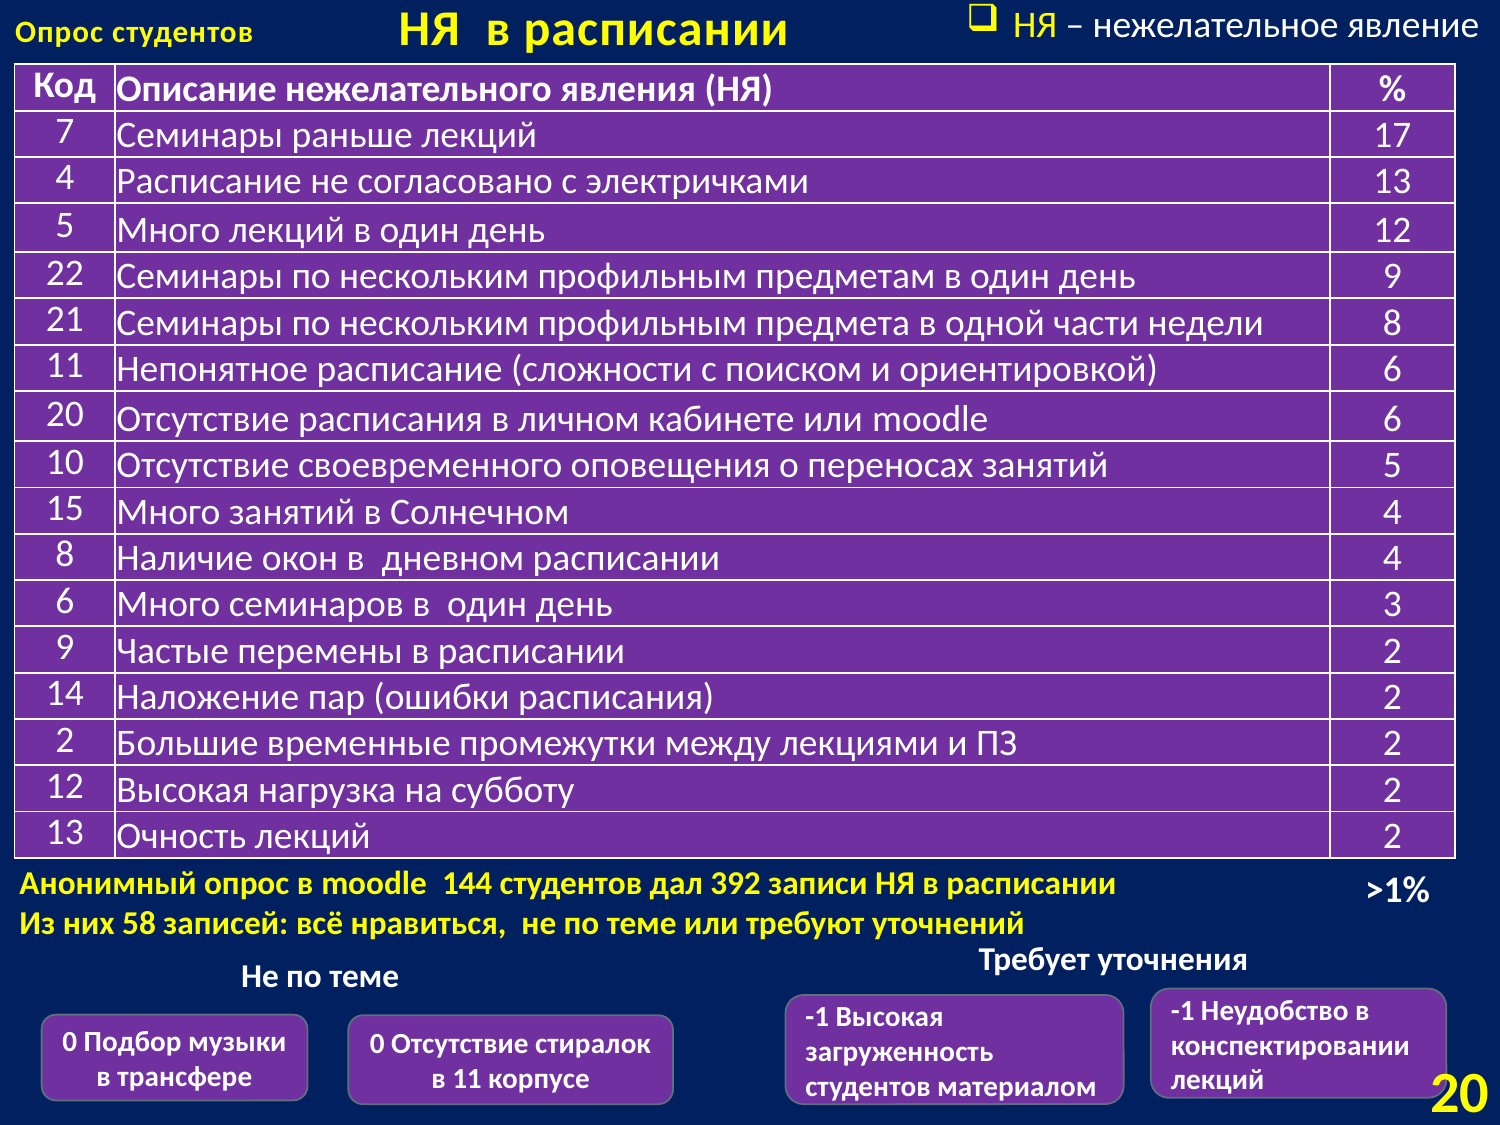

НЯ – нежелательное явление
НЯ  в расписании
# Опрос студентов
| Код | Описание нежелательного явления (НЯ) | % |
| --- | --- | --- |
| 7 | Семинары раньше лекций | 17 |
| 4 | Расписание не согласовано с электричками | 13 |
| 5 | Много лекций в один день | 12 |
| 22 | Семинары по нескольким профильным предметам в один день | 9 |
| 21 | Семинары по нескольким профильным предмета в одной части недели | 8 |
| 11 | Непонятное расписание (сложности с поиском и ориентировкой) | 6 |
| 20 | Отсутствие расписания в личном кабинете или moodle | 6 |
| 10 | Отсутствие своевременного оповещения о переносах занятий | 5 |
| 15 | Много занятий в Солнечном | 4 |
| 8 | Наличие окон в дневном расписании | 4 |
| 6 | Много семинаров в один день | 3 |
| 9 | Частые перемены в расписании | 2 |
| 14 | Наложение пар (ошибки расписания) | 2 |
| 2 | Большие временные промежутки между лекциями и ПЗ | 2 |
| 12 | Высокая нагрузка на субботу | 2 |
| 13 | Очность лекций | 2 |
Анонимный опрос в moodle  144 студентов дал 392 записи НЯ в расписании
Из них 58 записей: всё нравиться,  не по теме или требуют уточнений
>1%
Требует уточнения
Не по теме
-1 Неудобство в конспектировании лекций
-1 Высокая загруженность студентов материалом
0 Подбор музыки в трансфере
0 Отсутствие стиралок в 11 корпусе
20